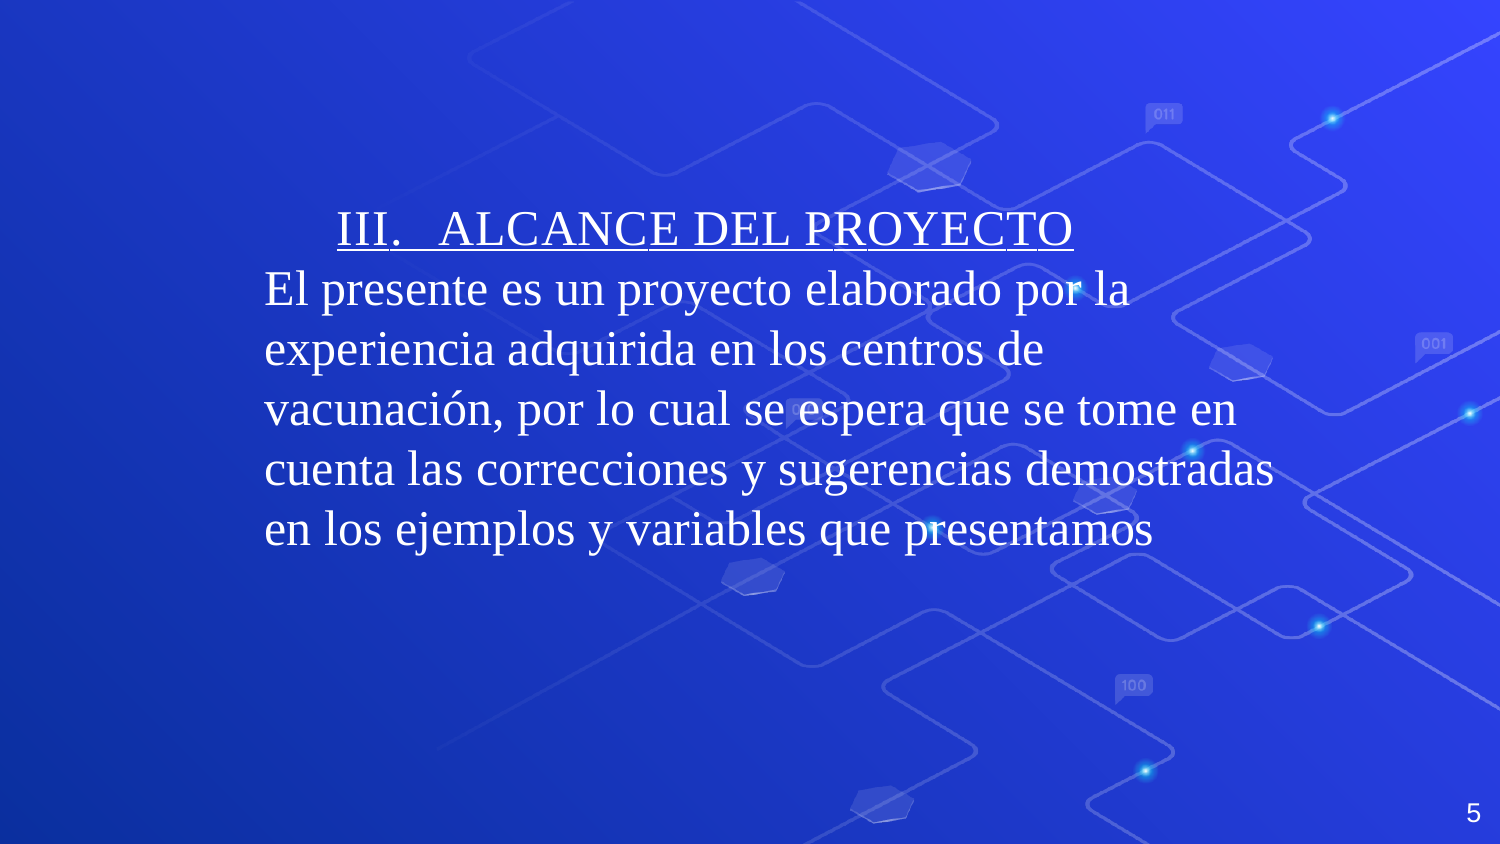

III.   ALCANCE DEL PROYECTO
El presente es un proyecto elaborado por la experiencia adquirida en los centros de vacunación, por lo cual se espera que se tome en cuenta las correcciones y sugerencias demostradas en los ejemplos y variables que presentamos
5